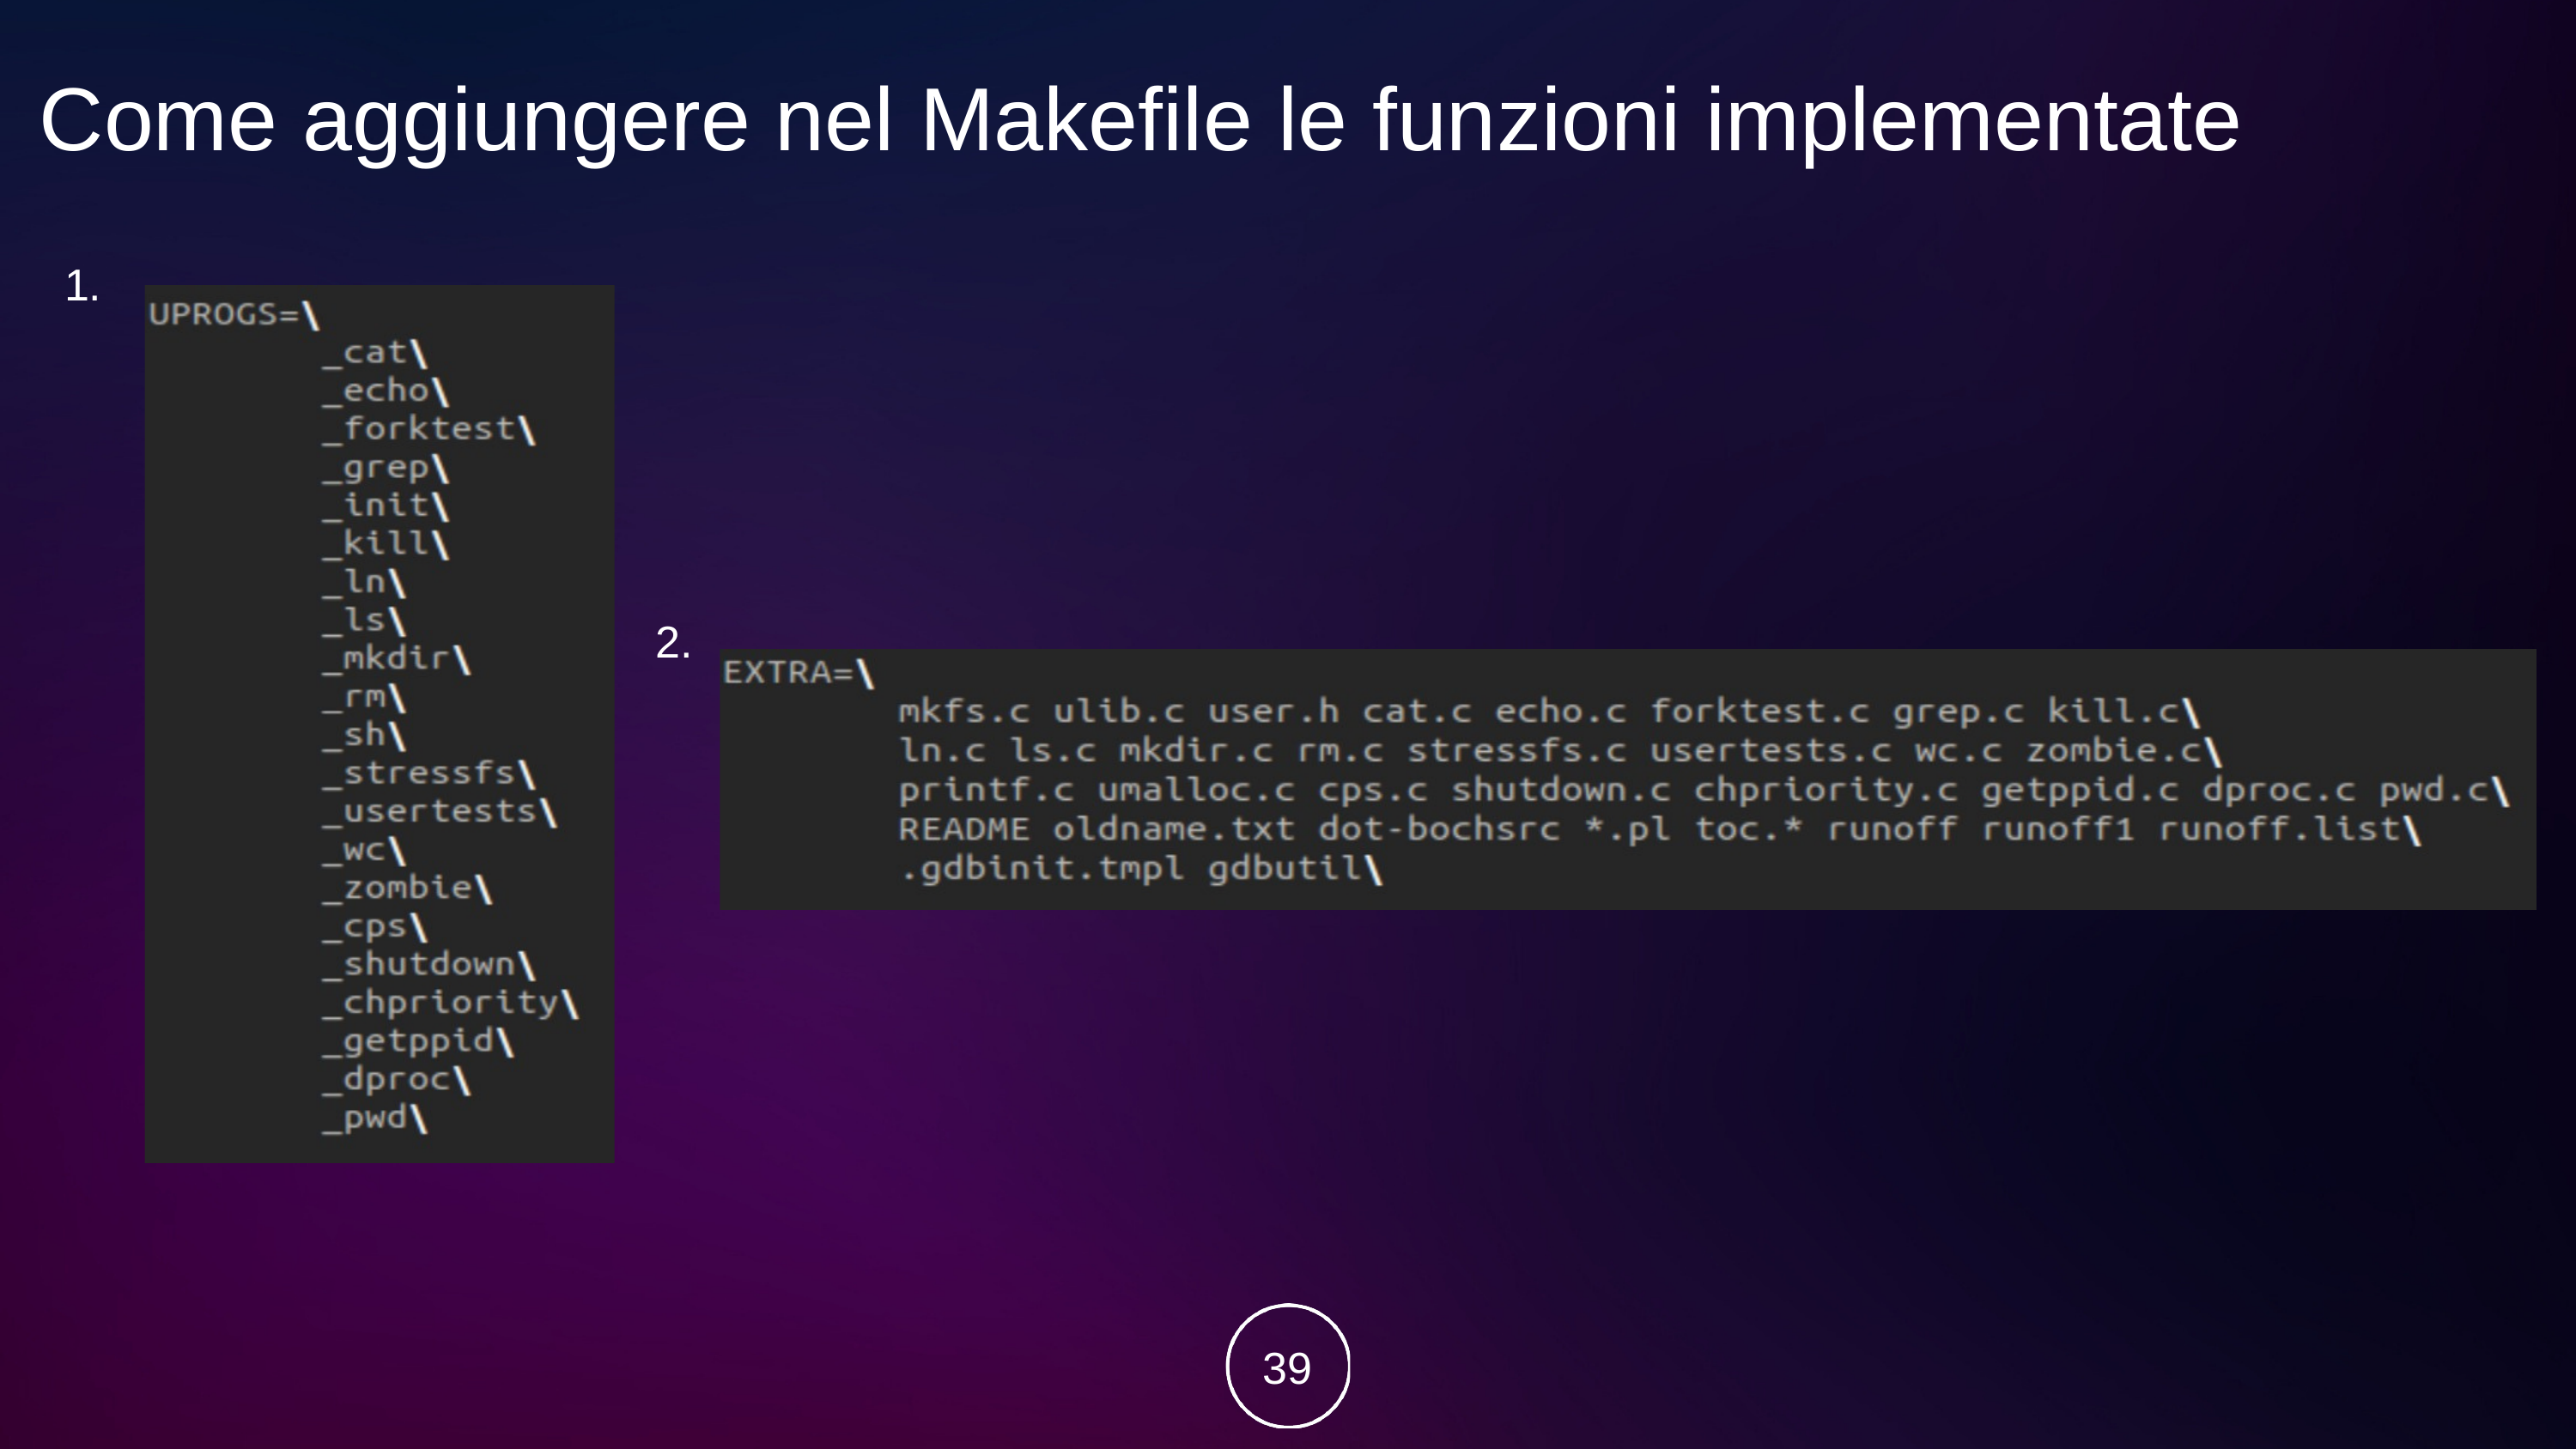

Come aggiungere nel Makefile le funzioni implementate
1.

2.

39